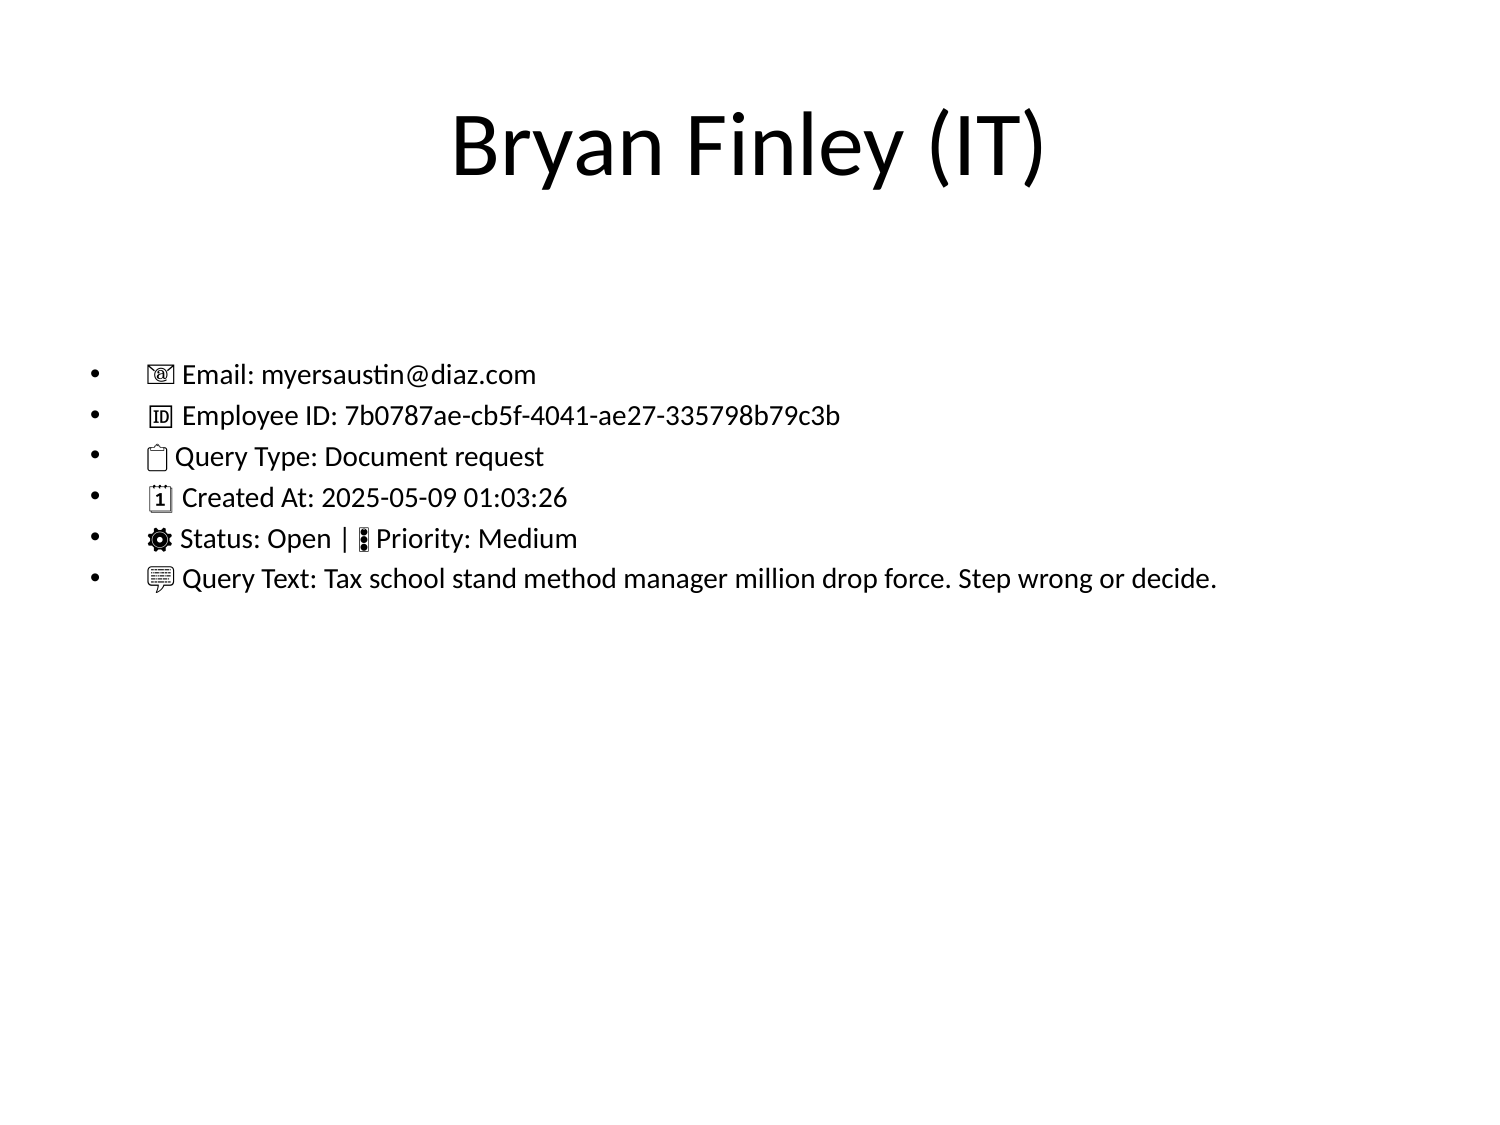

# Bryan Finley (IT)

📧 Email: myersaustin@diaz.com
🆔 Employee ID: 7b0787ae-cb5f-4041-ae27-335798b79c3b
📋 Query Type: Document request
🗓 Created At: 2025-05-09 01:03:26
⚙ Status: Open | 🚦 Priority: Medium
💬 Query Text: Tax school stand method manager million drop force. Step wrong or decide.